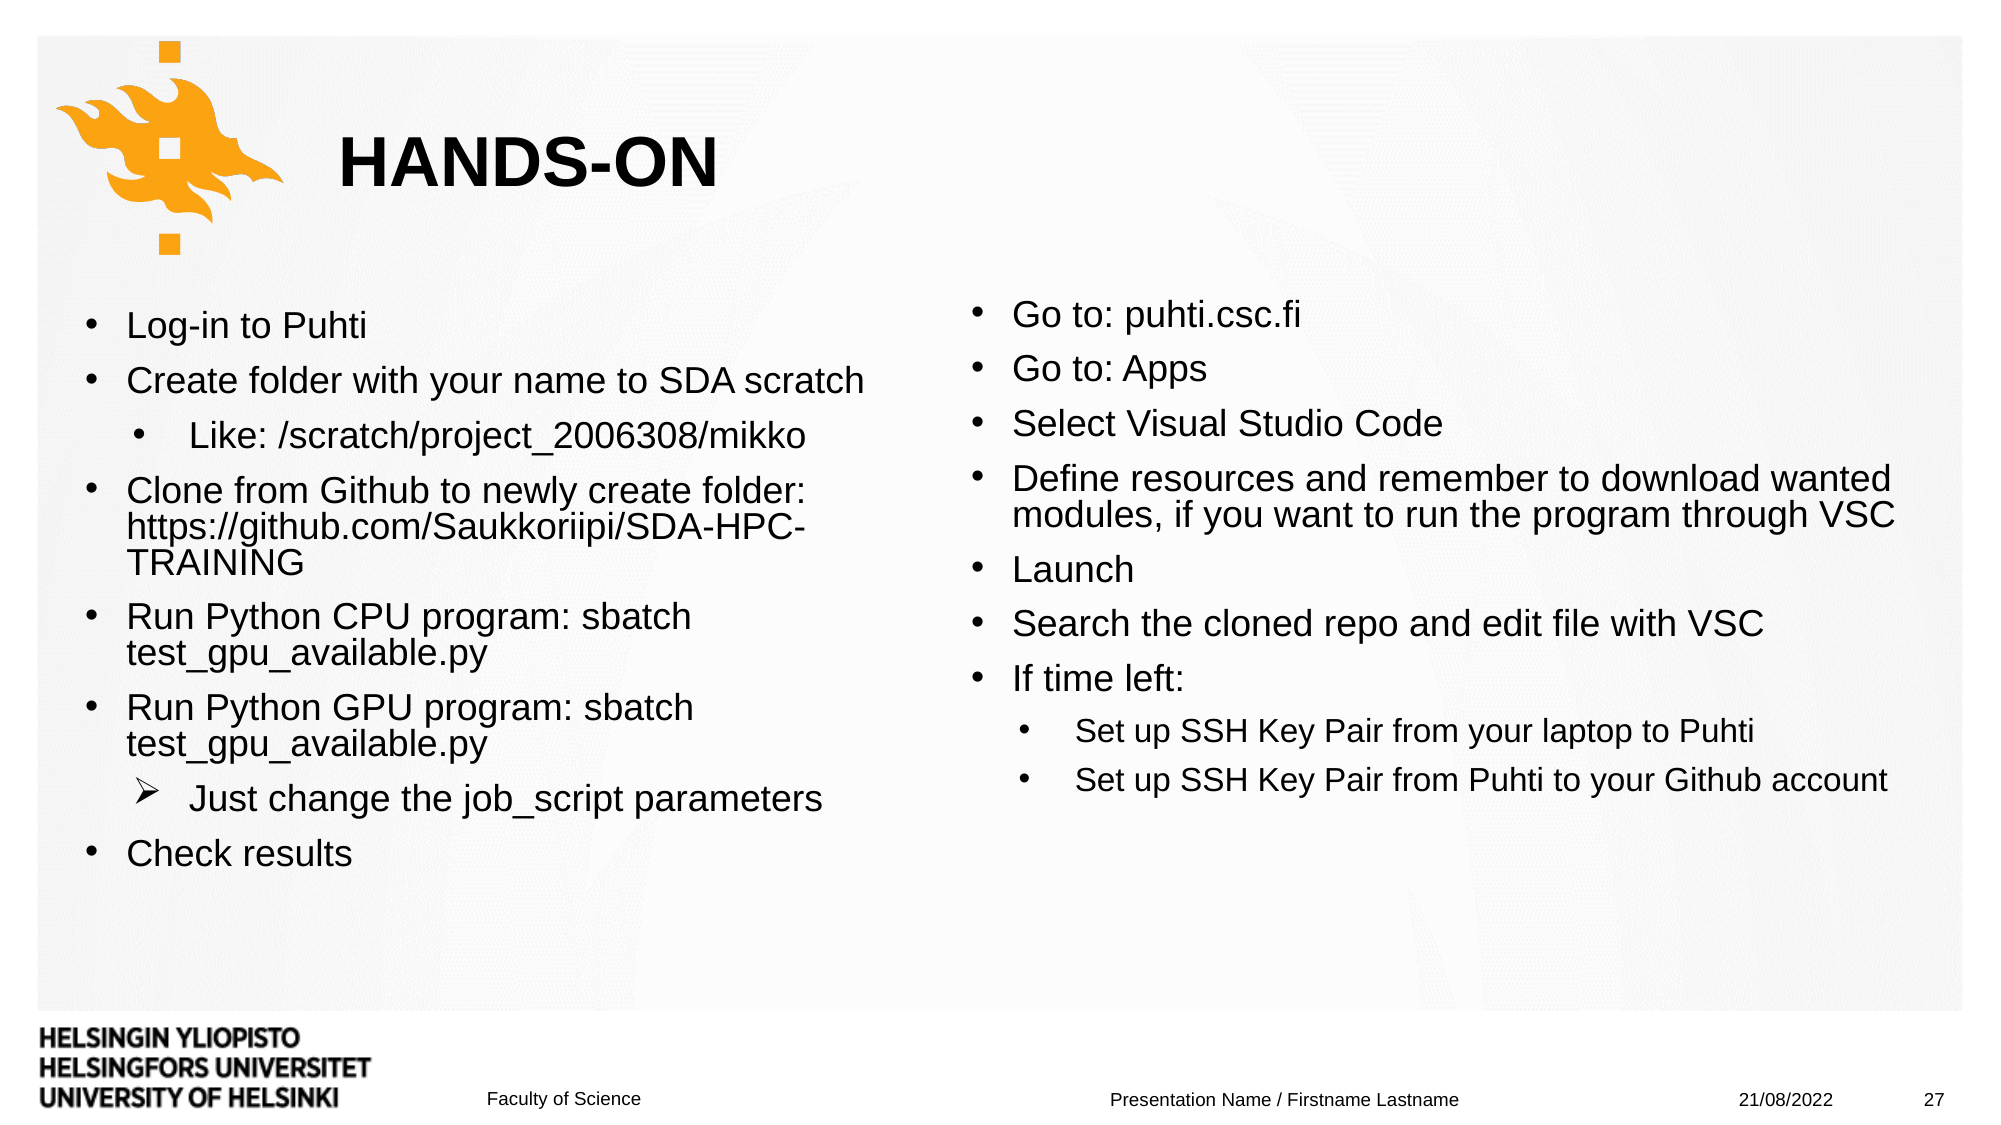

# Hands-on
Go to: puhti.csc.fi
Go to: Apps
Select Visual Studio Code
Define resources and remember to download wanted modules, if you want to run the program through VSC
Launch
Search the cloned repo and edit file with VSC
If time left:
Set up SSH Key Pair from your laptop to Puhti
Set up SSH Key Pair from Puhti to your Github account
Log-in to Puhti
Create folder with your name to SDA scratch
Like: /scratch/project_2006308/mikko
Clone from Github to newly create folder:
https://github.com/Saukkoriipi/SDA-HPC-TRAINING
Run Python CPU program: sbatch test_gpu_available.py
Run Python GPU program: sbatch test_gpu_available.py
Just change the job_script parameters
Check results
21/08/2022
27
Presentation Name / Firstname Lastname